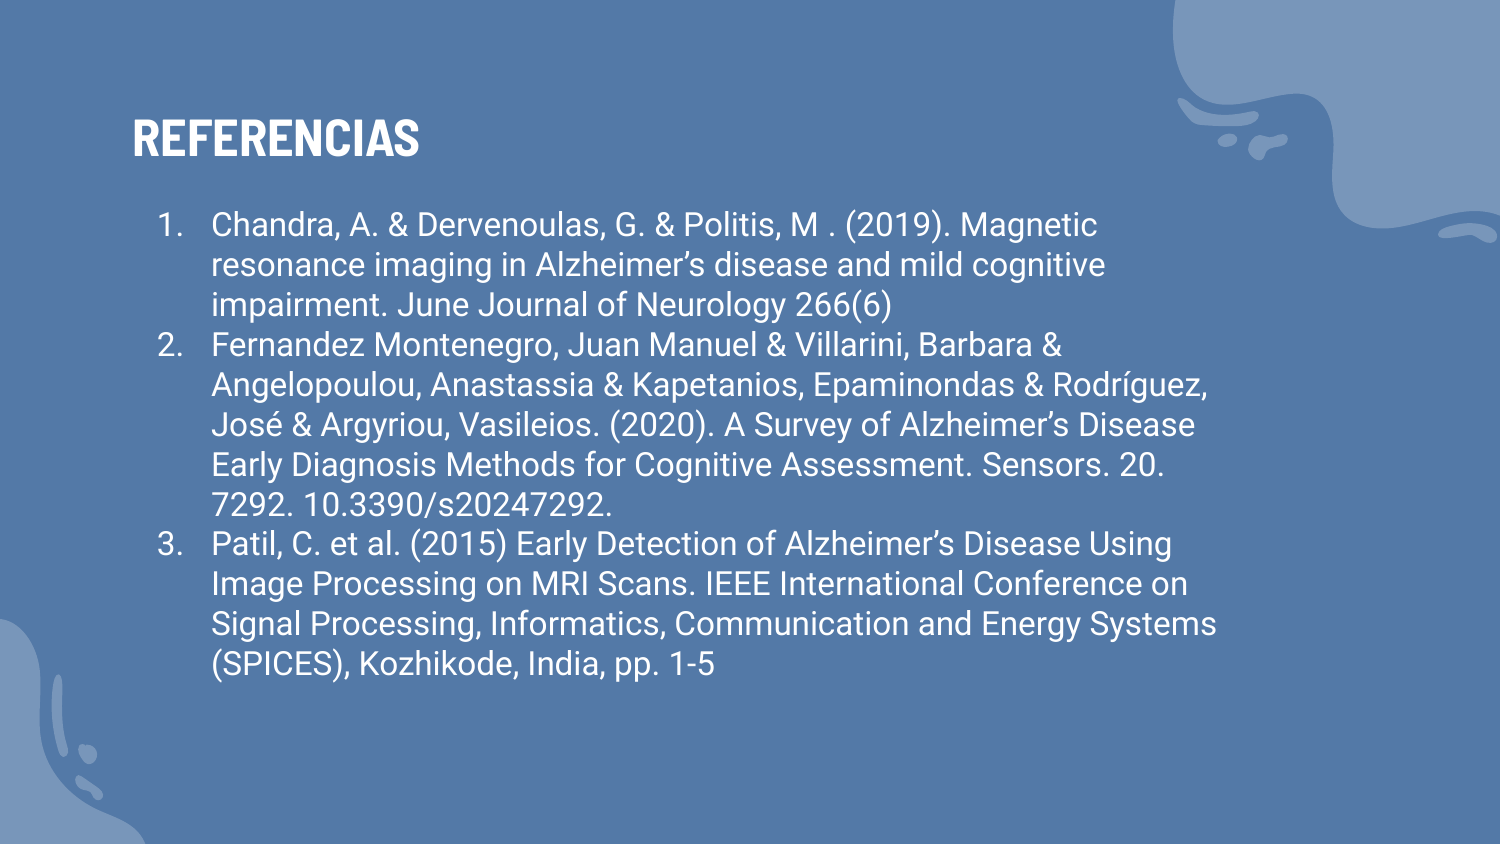

# REFERENCIAS
Chandra, A. & Dervenoulas, G. & Politis, M . (2019). Magnetic resonance imaging in Alzheimer’s disease and mild cognitive impairment. June Journal of Neurology 266(6)
Fernandez Montenegro, Juan Manuel & Villarini, Barbara & Angelopoulou, Anastassia & Kapetanios, Epaminondas & Rodríguez, José & Argyriou, Vasileios. (2020). A Survey of Alzheimer’s Disease Early Diagnosis Methods for Cognitive Assessment. Sensors. 20. 7292. 10.3390/s20247292.
Patil, C. et al. (2015) Early Detection of Alzheimer’s Disease Using Image Processing on MRI Scans. IEEE International Conference on Signal Processing, Informatics, Communication and Energy Systems (SPICES), Kozhikode, India, pp. 1-5